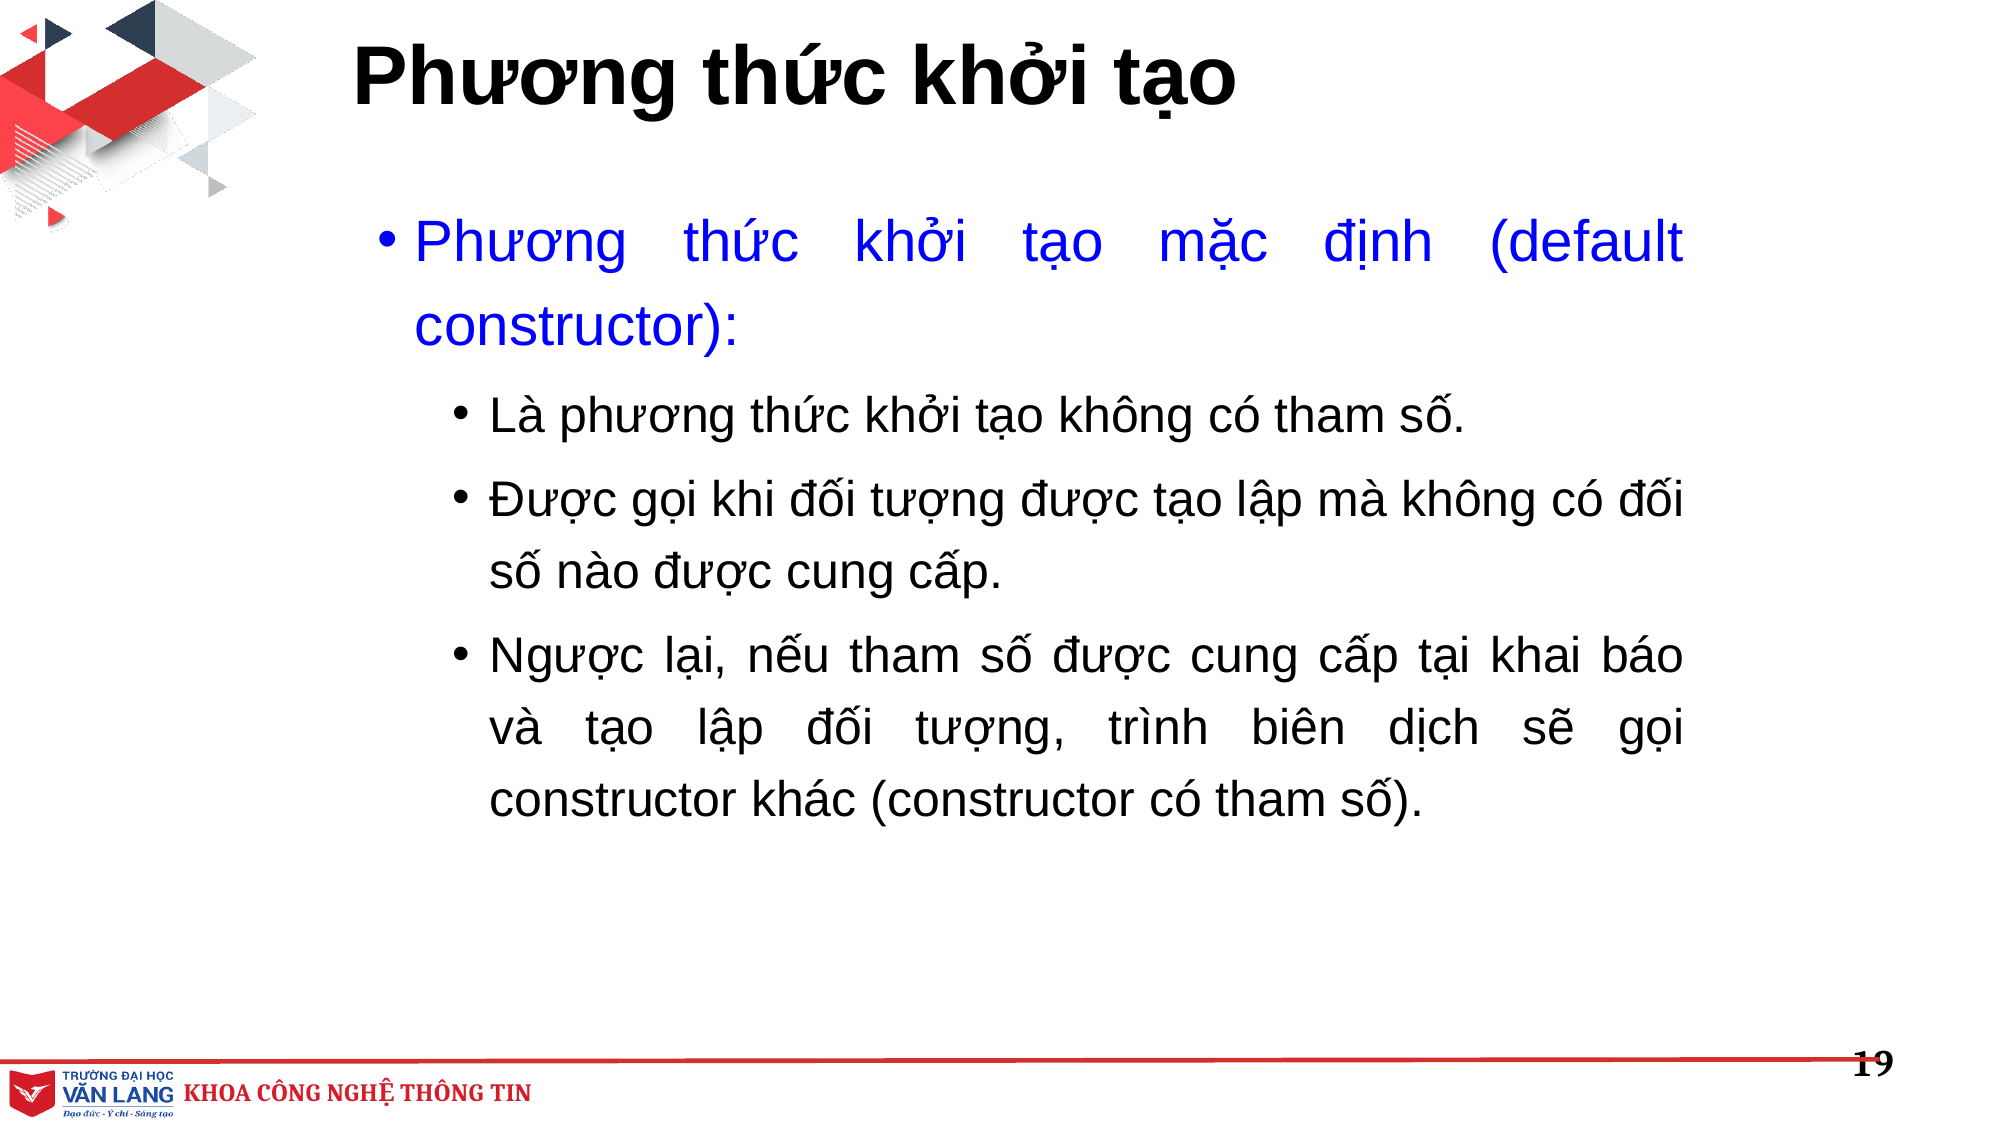

# Phương thức khởi tạo
Phương thức khởi tạo mặc định (default constructor):
Là phương thức khởi tạo không có tham số.
Được gọi khi đối tượng được tạo lập mà không có đối số nào được cung cấp.
Ngược lại, nếu tham số được cung cấp tại khai báo và tạo lập đối tượng, trình biên dịch sẽ gọi constructor khác (constructor có tham số).